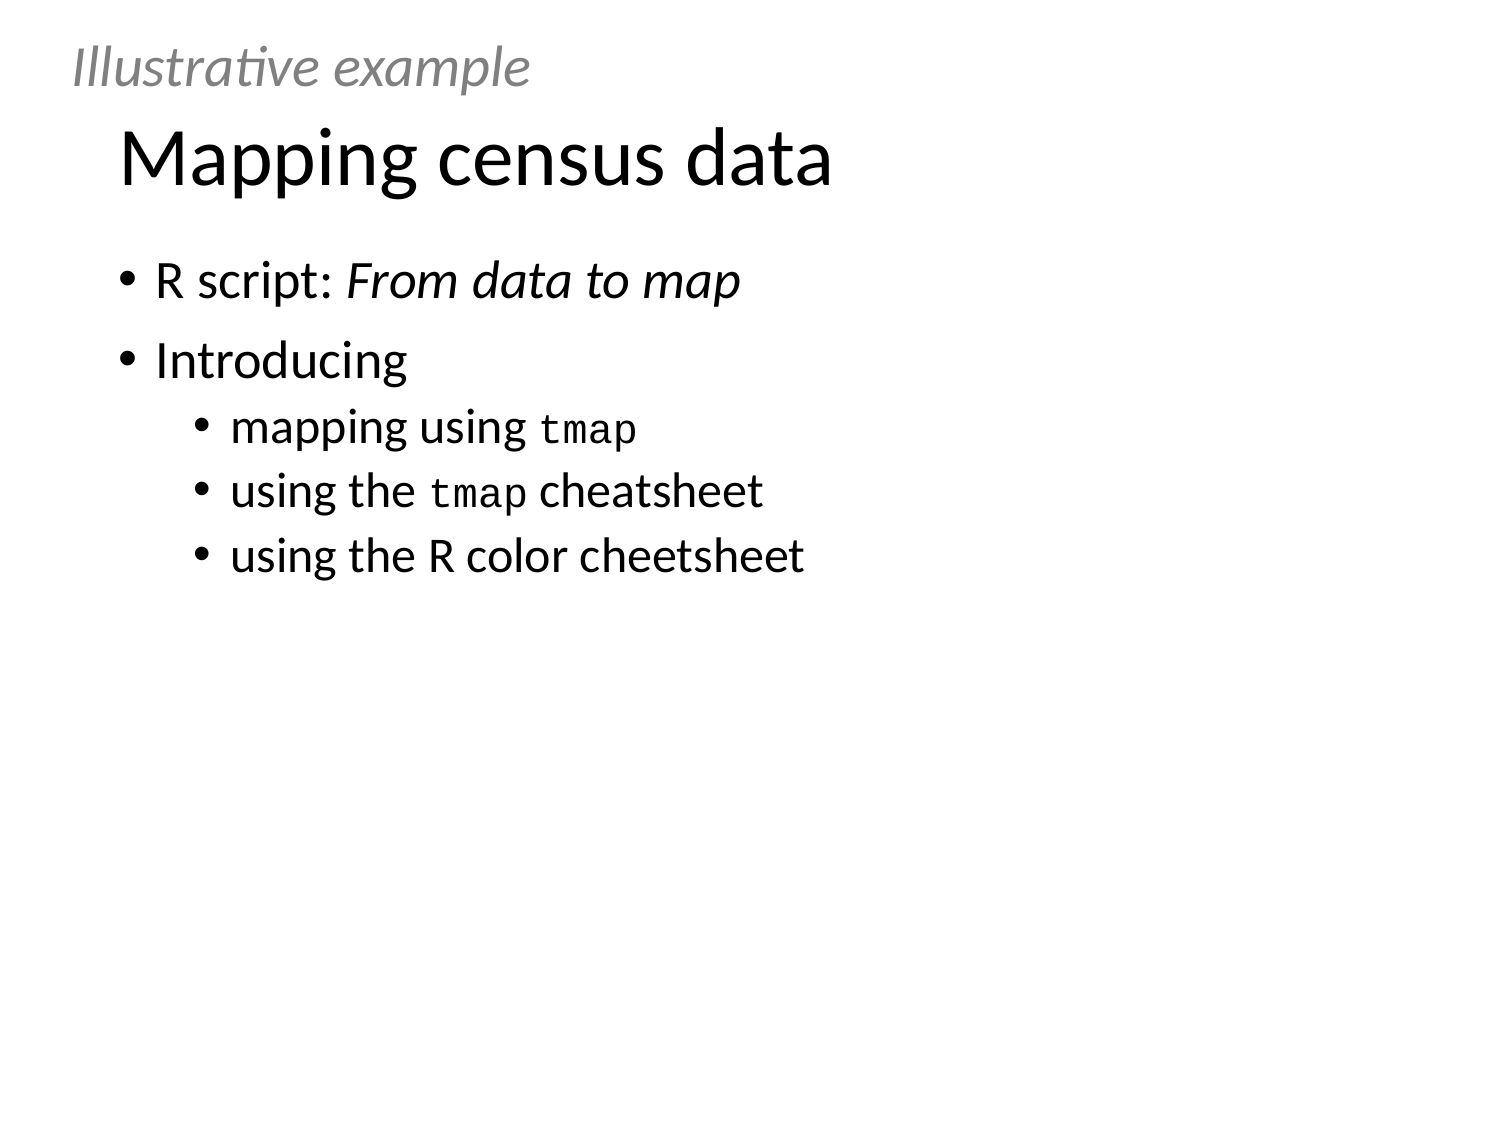

Illustrative example
# Mapping census data
R script: From data to map
Introducing
mapping using tmap
using the tmap cheatsheet
using the R color cheetsheet